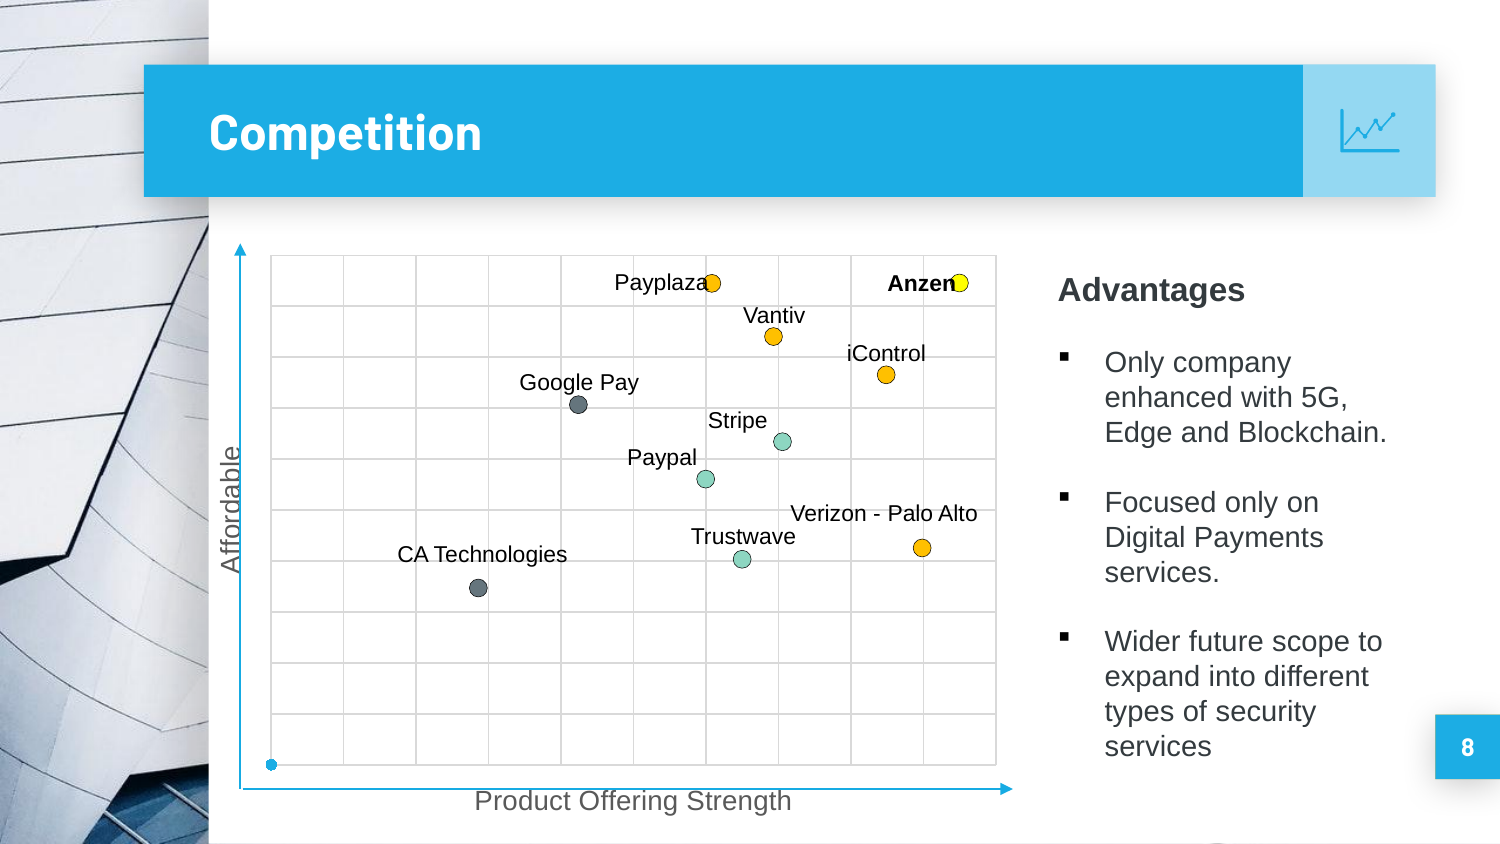

# Competition

### Chart

| Category | Business Strength | Companies |
|---|---|---|
Payplaza

Anzen

Paypal
Vantiv

iControl

Google Pay

Stripe

Verizon - Palo Alto

Trustwave

CA Technologies

Advantages

Only company enhanced with 5G, Edge and Blockchain.

Focused only on Digital Payments services.

Wider future scope to expand into different types of security services

8